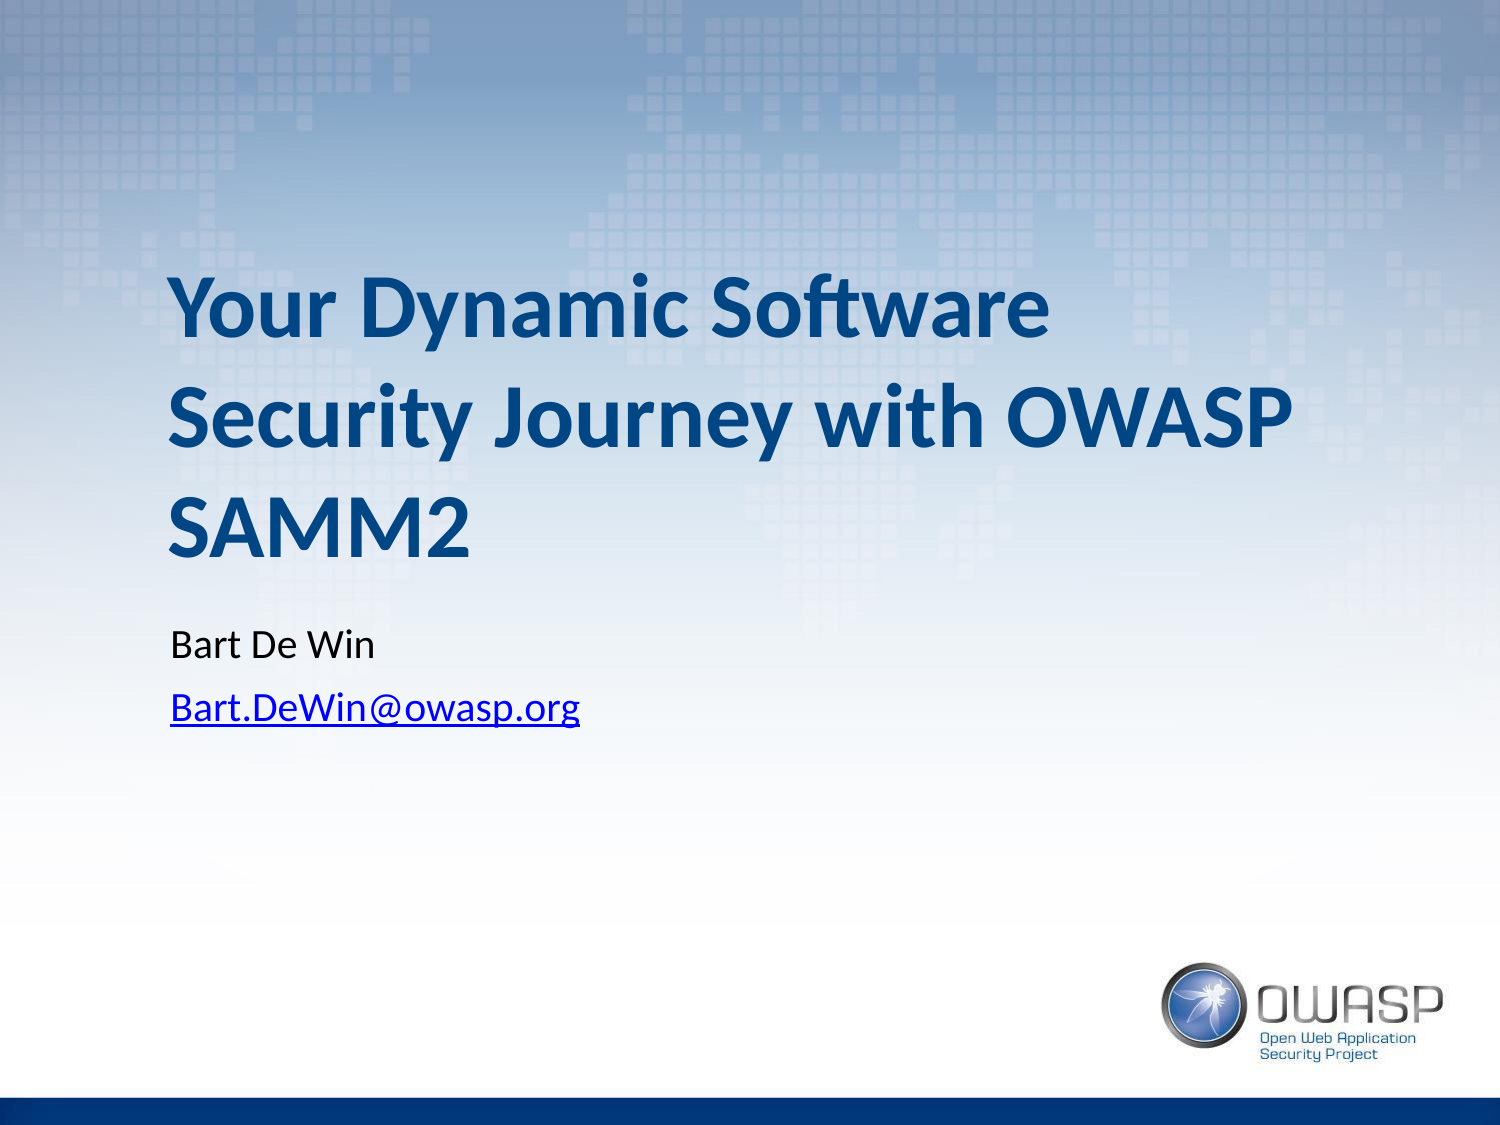

Your Dynamic Software Security Journey with OWASP SAMM2
Bart De Win
Bart.DeWin@owasp.org